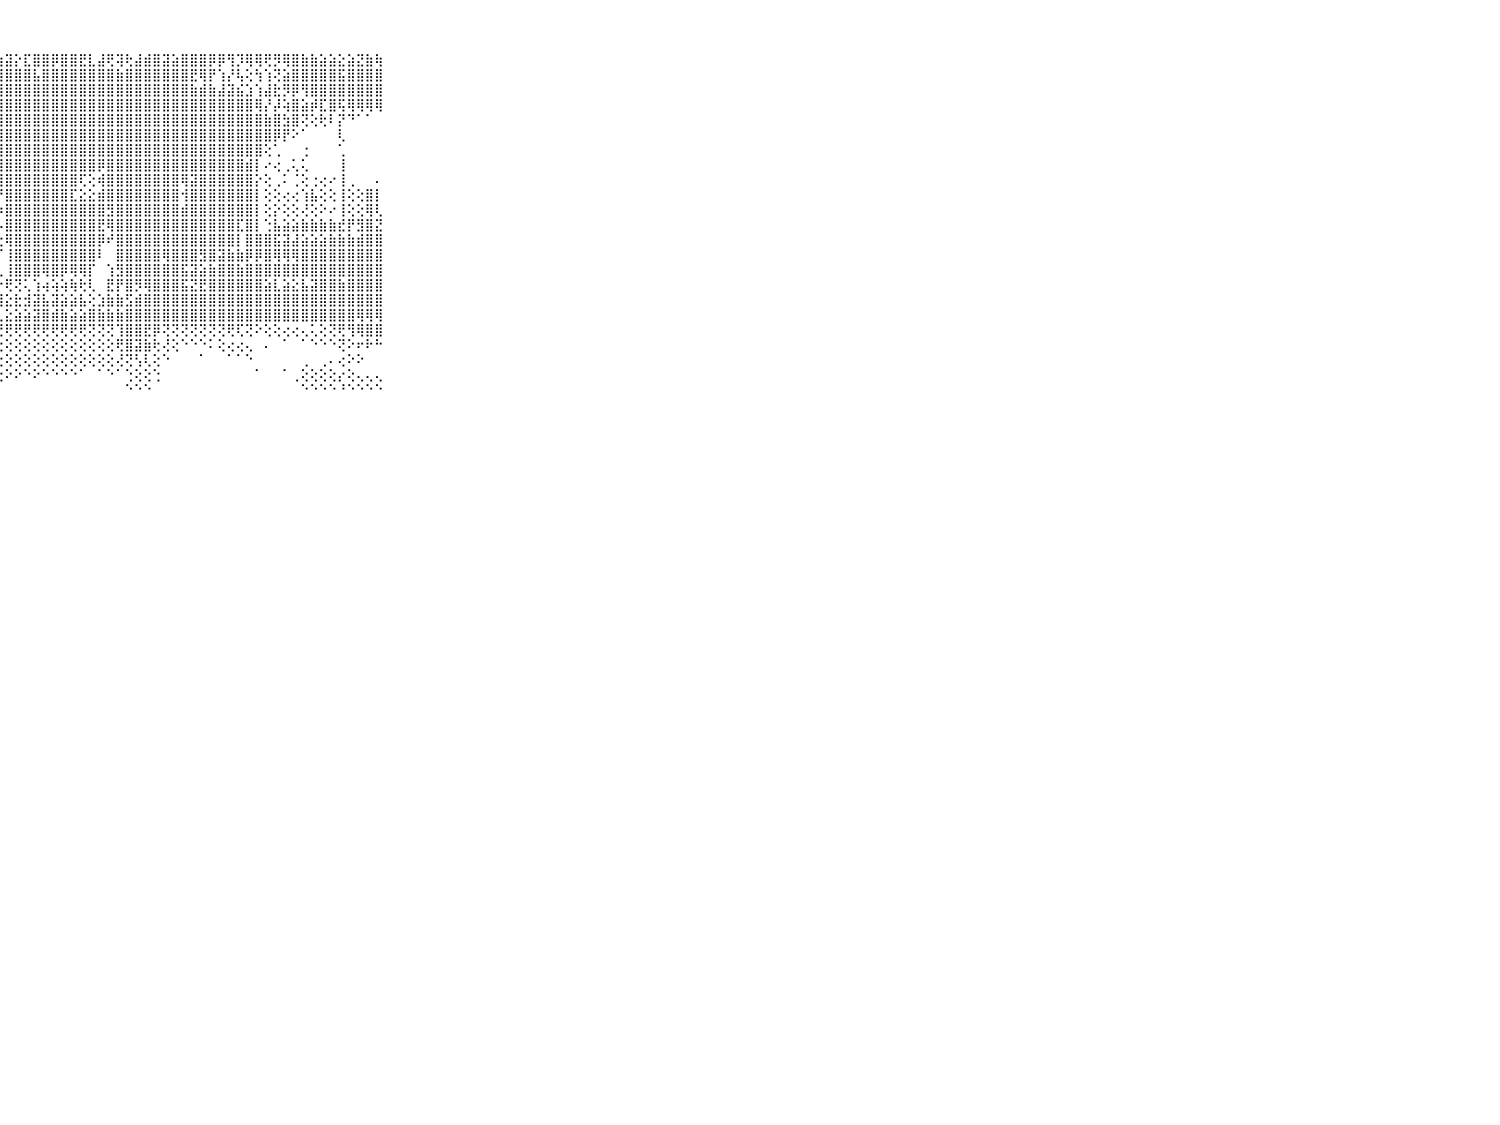

⠀⠀⠀⠀⠀⠀⠀⠀⠀⠀⠀⢕⢕⡸⣳⣯⡟⣷⣿⣿⣝⢿⣿⣯⣿⢯⣝⣷⣽⡕⣏⣿⣿⡿⣿⣿⣟⣇⣼⢟⢽⢗⣼⣾⣿⣽⣵⣿⣿⣿⡿⡿⢻⡹⢿⢿⢟⡻⢿⣿⣷⣷⣵⣵⣕⣵⣝⣷⢷⠀⠀⠀⠀⠀⠀⠀⠀⠀⠀⠀⠀
⠀⠀⠀⠀⠀⠀⠀⠀⠀⠀⠀⢕⣼⣜⣻⣽⣿⣿⣿⣿⣷⣟⣿⣿⣿⣿⣯⣿⣿⣿⣿⣧⣿⣿⣿⣿⣿⣿⣿⣿⣷⣿⣿⣿⣿⣿⣿⣿⣟⢿⡟⢱⡜⢧⢕⢳⢱⢝⣵⣿⣿⣿⣿⣿⣯⣿⣿⣿⣿⠀⠀⠀⠀⠀⠀⠀⠀⠀⠀⠀⠀
⠀⠀⠀⠀⠀⠀⠀⠀⠀⠀⠀⢸⢟⣿⣾⣾⣿⣿⣿⣿⣿⣿⣿⣿⣿⣿⣿⣿⣿⣿⣿⣿⣿⣿⣿⣿⣿⣿⣿⣿⣿⣿⣿⣿⣿⣿⣿⣿⣷⣾⣷⣼⣽⣮⣱⢱⣼⣗⡻⡿⢻⣿⣿⣿⣿⣿⣿⣿⣿⠀⠀⠀⠀⠀⠀⠀⠀⠀⠀⠀⠀
⠀⠀⠀⠀⠀⠀⠀⠀⠀⠀⠀⣯⣿⣿⣿⣿⣿⣿⣿⣿⣿⣿⣿⣿⣿⣿⣿⣿⣿⣿⣿⣿⣿⣿⣿⣿⣿⣿⣿⣿⣿⣿⣿⣿⣿⣿⣿⣿⣿⣿⣿⣿⣿⣿⣿⢿⡜⡼⢵⣿⣵⡾⣏⣿⢯⢿⢿⢿⢿⠀⠀⠀⠀⠀⠀⠀⠀⠀⠀⠀⠀
⠀⠀⠀⠀⠀⠀⠀⠀⠀⠀⠀⢏⡿⢿⣿⣿⣿⣿⣿⣿⣿⣿⣿⣿⣿⣿⣿⣿⣿⣿⣿⣿⣿⣿⣿⣿⣿⣿⣿⣿⣿⣿⣿⣿⣿⣿⣿⣿⣿⣿⣿⣿⣿⣿⣿⣿⣷⣿⣳⣿⢝⢕⢗⠇⡝⠙⠁⠁⠀⠀⠀⠀⠀⠀⠀⠀⠀⠀⠀⠀⠀
⠀⠀⠀⠀⠀⠀⠀⠀⠀⠀⠀⣿⣿⣿⣿⣿⣿⣿⣿⣿⣿⣿⣿⣿⣿⣿⣿⣿⣿⣿⣿⣿⣿⣿⣿⣿⣿⣿⣿⣿⣿⣿⣿⣿⣿⣿⣿⣿⣿⣿⣿⣿⣿⣿⣿⣿⣿⡿⡟⠕⠁⠀⠀⠀⢇⠀⠀⠀⠀⠀⠀⠀⠀⠀⠀⠀⠀⠀⠀⠀⠀
⠀⠀⠀⠀⠀⠀⠀⠀⠀⠀⠀⣿⣿⣿⣿⣿⣿⣿⣿⣿⣿⣿⣿⣿⣿⣿⣿⣿⣿⣿⣿⣿⣿⣿⣿⣿⣿⣿⣿⣿⣿⣿⣿⣿⣿⣿⣿⣿⣿⣿⣿⣿⣿⣿⣿⣿⢕⢁⠀⠀⢐⠀⠀⠀⢁⠀⠀⠀⠀⠀⠀⠀⠀⠀⠀⠀⠀⠀⠀⠀⠀
⠀⠀⠀⠀⠀⠀⠀⠀⠀⠀⠀⣿⣿⣿⣿⣿⣿⣿⣿⡿⢿⢟⣿⣟⢻⢿⣿⣿⣿⣿⣿⣿⣿⣿⣿⣿⣿⣿⡿⣿⣿⣿⣿⣿⣿⣿⣿⣿⣿⣿⣿⣿⣿⣿⣾⡇⠔⢔⢀⢅⢅⠀⠀⠀⢸⠀⠀⠀⠀⠀⠀⠀⠀⠀⠀⠀⠀⠀⠀⠀⠀
⠀⠀⠀⠀⠀⠀⠀⠀⠀⠀⠀⣿⣿⣿⣿⣿⣿⣿⡿⢕⢕⢕⢕⢝⢷⣧⡝⣿⣿⣿⣿⣿⣿⣿⣿⣿⢏⢕⢾⣿⣿⣿⣿⣿⣿⣿⣿⢿⣽⣿⣿⣿⣿⣿⣿⡕⢕⢀⠅⢈⢕⢐⢔⠔⢸⢀⠀⠀⠄⠀⠀⠀⠀⠀⠀⠀⠀⠀⠀⠀⠀
⠀⠀⠀⠀⠀⠀⠀⠀⠀⠀⠀⣿⣿⣿⣿⣿⣿⣿⣷⣮⣾⣧⣵⣕⣕⣿⣿⡟⣿⣿⣿⣿⣿⣿⣿⣏⣕⣕⣾⣿⣿⣿⣿⣿⣿⣿⣿⢺⣿⣿⣿⣿⣿⣿⣿⡇⢕⢕⢔⢔⢱⣧⢕⢕⢸⢕⢕⣿⡇⠀⠀⠀⠀⠀⠀⠀⠀⠀⠀⠀⠀
⠀⠀⠀⠀⠀⠀⠀⠀⠀⠀⠀⣿⣿⣿⣿⣿⣿⣿⣿⣿⣿⣿⣿⣿⣿⣿⣿⡷⣿⣿⣿⣿⣿⣿⣿⣿⣿⣿⣿⣻⣿⣿⣿⣿⣿⣿⣿⣾⣿⣿⣿⣿⣿⣿⣿⡇⢕⡕⢕⢕⢜⢕⠕⠔⢸⢕⢕⢿⢇⠀⠀⠀⠀⠀⠀⠀⠀⠀⠀⠀⠀
⠀⠀⠀⠀⠀⠀⠀⠀⠀⠀⠀⣿⣿⣿⣿⣿⣿⣿⣿⣿⣿⣿⣿⣿⣿⣿⣿⡧⣿⣿⣿⣿⣿⣿⣿⣿⣿⣿⣟⢿⣿⣿⣿⣿⣿⣿⣿⣿⣿⣿⣿⣿⣿⣏⣿⡇⢑⣧⣵⣵⣷⣷⣷⣷⣞⡟⣻⣿⣝⠀⠀⠀⠀⠀⠀⠀⠀⠀⠀⠀⠀
⠀⠀⠀⠀⠀⠀⠀⠀⠀⠀⠀⣿⣿⣿⣿⣿⣿⣿⣿⣿⣿⣿⣿⣿⣿⣿⣿⢕⢿⣿⣿⣿⣿⣿⣿⣿⣿⣿⡿⠞⣿⣿⣿⣿⣿⣿⣿⣿⣿⣿⣿⣿⣿⡇⣿⣿⣿⣯⣽⣼⣵⣵⣵⣷⣷⣷⣾⣿⣿⠀⠀⠀⠀⠀⠀⠀⠀⠀⠀⠀⠀
⠀⠀⠀⠀⠀⠀⠀⠀⠀⠀⠀⣿⣿⣿⣿⣿⣿⣿⣿⣿⣿⣿⣿⣿⣿⣿⣿⡏⢸⣿⣿⣿⣿⣿⣿⣿⣿⣿⠇⠀⣿⣿⣿⣿⣿⢿⣿⣿⣿⣻⣿⣽⣷⣷⡿⡿⣿⢿⢿⢿⣿⣿⣿⣿⣿⣿⣿⣿⣿⠀⠀⠀⠀⠀⠀⠀⠀⠀⠀⠀⠀
⠀⠀⠀⠀⠀⠀⠀⠀⠀⠀⠀⣿⣿⣿⣿⣿⣿⣿⣿⣿⣿⣿⣿⣿⣿⣿⣿⢇⢸⣿⣿⣿⢿⣿⡿⢿⢿⡏⠀⢱⣻⣿⣿⣿⣿⣿⣿⣯⣽⣵⣷⣿⣿⣷⣿⣿⣿⣿⣿⣿⣿⣿⣿⣿⣿⣿⣿⣿⣿⠀⠀⠀⠀⠀⠀⠀⠀⠀⠀⠀⠀
⠀⠀⠀⠀⠀⠀⠀⠀⠀⠀⠀⣿⣿⣿⣿⣿⣿⣿⣿⣯⣿⣿⣿⣿⢿⢿⣷⡓⢟⢝⢅⢱⢴⢵⢵⢷⢗⢇⠀⣟⡟⣿⡻⢿⣿⣿⣿⣯⣝⣟⣿⣿⣿⣿⣿⣿⣵⣇⣵⣕⣧⣽⣿⣿⣷⣿⣿⣿⣿⠀⠀⠀⠀⠀⠀⠀⠀⠀⠀⠀⠀
⠀⠀⠀⠀⠀⠀⠀⠀⠀⠀⠀⣿⣿⣿⢿⢿⢟⢟⢟⢝⢝⣝⣕⣷⣿⣿⣿⣿⣕⣗⣺⣽⣧⣽⣵⣵⣧⢕⣱⣷⣷⣫⣾⣿⣿⣿⣿⣿⣿⣿⣿⣿⣿⣿⣿⣿⣿⣿⣿⣿⣿⣿⣿⣿⣿⣿⣿⣿⣿⠀⠀⠀⠀⠀⠀⠀⠀⠀⠀⠀⠀
⠀⠀⠀⠀⠀⠀⠀⠀⠀⠀⠀⢕⢕⢕⢕⢕⢕⢕⢕⣻⣝⣝⣽⣝⣻⣻⣟⣇⣕⣵⣵⣽⣿⣾⣷⣵⣵⣿⣷⣷⣷⣿⣿⣿⣿⣿⣿⣿⣿⣿⣿⣿⣿⣿⣿⣿⣿⣿⣿⣿⣿⣿⣿⣿⣿⣿⢿⢿⢿⠀⠀⠀⠀⠀⠀⠀⠀⠀⠀⠀⠀
⠀⠀⠀⠀⠀⠀⠀⠀⠀⠀⠀⢞⢟⢟⢟⢟⢟⠟⢟⢟⢟⢟⢟⢟⢟⢟⢟⢟⢟⢟⢟⢟⢟⢟⢟⢟⢟⢝⢝⢝⢹⣿⣿⣟⡿⢝⢝⢝⢝⢝⢝⢝⢟⢏⢝⠕⢕⢕⢔⢔⢄⢅⢕⢝⢟⢻⢿⣿⣿⠀⠀⠀⠀⠀⠀⠀⠀⠀⠀⠀⠀
⠀⠀⠀⠀⠀⠀⠀⠀⠀⠀⠀⠀⠁⠁⠀⠁⠀⠀⠀⢕⢕⢕⢕⢕⢕⢕⢕⢕⢕⢕⢕⢕⢕⢕⢕⢕⢕⢕⢕⢕⢟⣿⣽⣷⢗⢜⢕⠑⠑⠑⠅⢕⢔⢔⢄⠀⠄⠀⠁⠀⠁⠑⠑⠑⢝⠕⠖⠗⠓⠀⠀⠀⠀⠀⠀⠀⠀⠀⠀⠀⠀
⠀⠀⠀⠀⠀⠀⠀⠀⠀⠀⠀⠀⠀⠀⠀⠀⠀⠁⠁⢑⢕⢕⠕⢕⢕⢕⢕⢕⢕⢕⢕⢕⢕⢕⢕⢕⢕⢕⢕⢕⢜⢝⢣⢇⢕⠑⠀⠀⠀⠁⠀⠀⠁⠁⠑⠀⠀⠀⠀⠀⢀⠀⢀⠄⢔⠕⠕⠀⠀⠀⠀⠀⠀⠀⠀⠀⠀⠀⠀⠀⠀
⠀⠀⠀⠀⠀⠀⠀⠀⠀⠀⠀⠀⠀⠀⠀⠀⠀⠀⠀⠀⠀⠁⠐⠕⠅⢕⢕⢕⠕⠕⠑⠕⠑⠑⠑⠑⠁⠀⠁⠑⠁⢑⢕⢕⢑⠀⠀⠀⠀⠀⠀⠀⠀⠀⠀⠁⠀⠀⠁⢀⢕⢕⢕⢕⡔⢕⢄⢄⢄⠀⠀⠀⠀⠀⠀⠀⠀⠀⠀⠀⠀
⠀⠀⠀⠀⠀⠀⠀⠀⠀⠀⠀⠀⠀⠀⠀⠀⠀⠀⠀⠀⠀⠀⠀⠀⠀⠀⠀⠀⠀⠀⠀⠀⠀⠀⠀⠀⠀⠀⠀⠀⠀⠑⠑⠑⠀⠀⠀⠀⠀⠀⠀⠀⠀⠀⠀⠀⠀⠀⠀⠀⠑⠑⠑⠑⠘⠑⠑⠑⠑⠀⠀⠀⠀⠀⠀⠀⠀⠀⠀⠀⠀